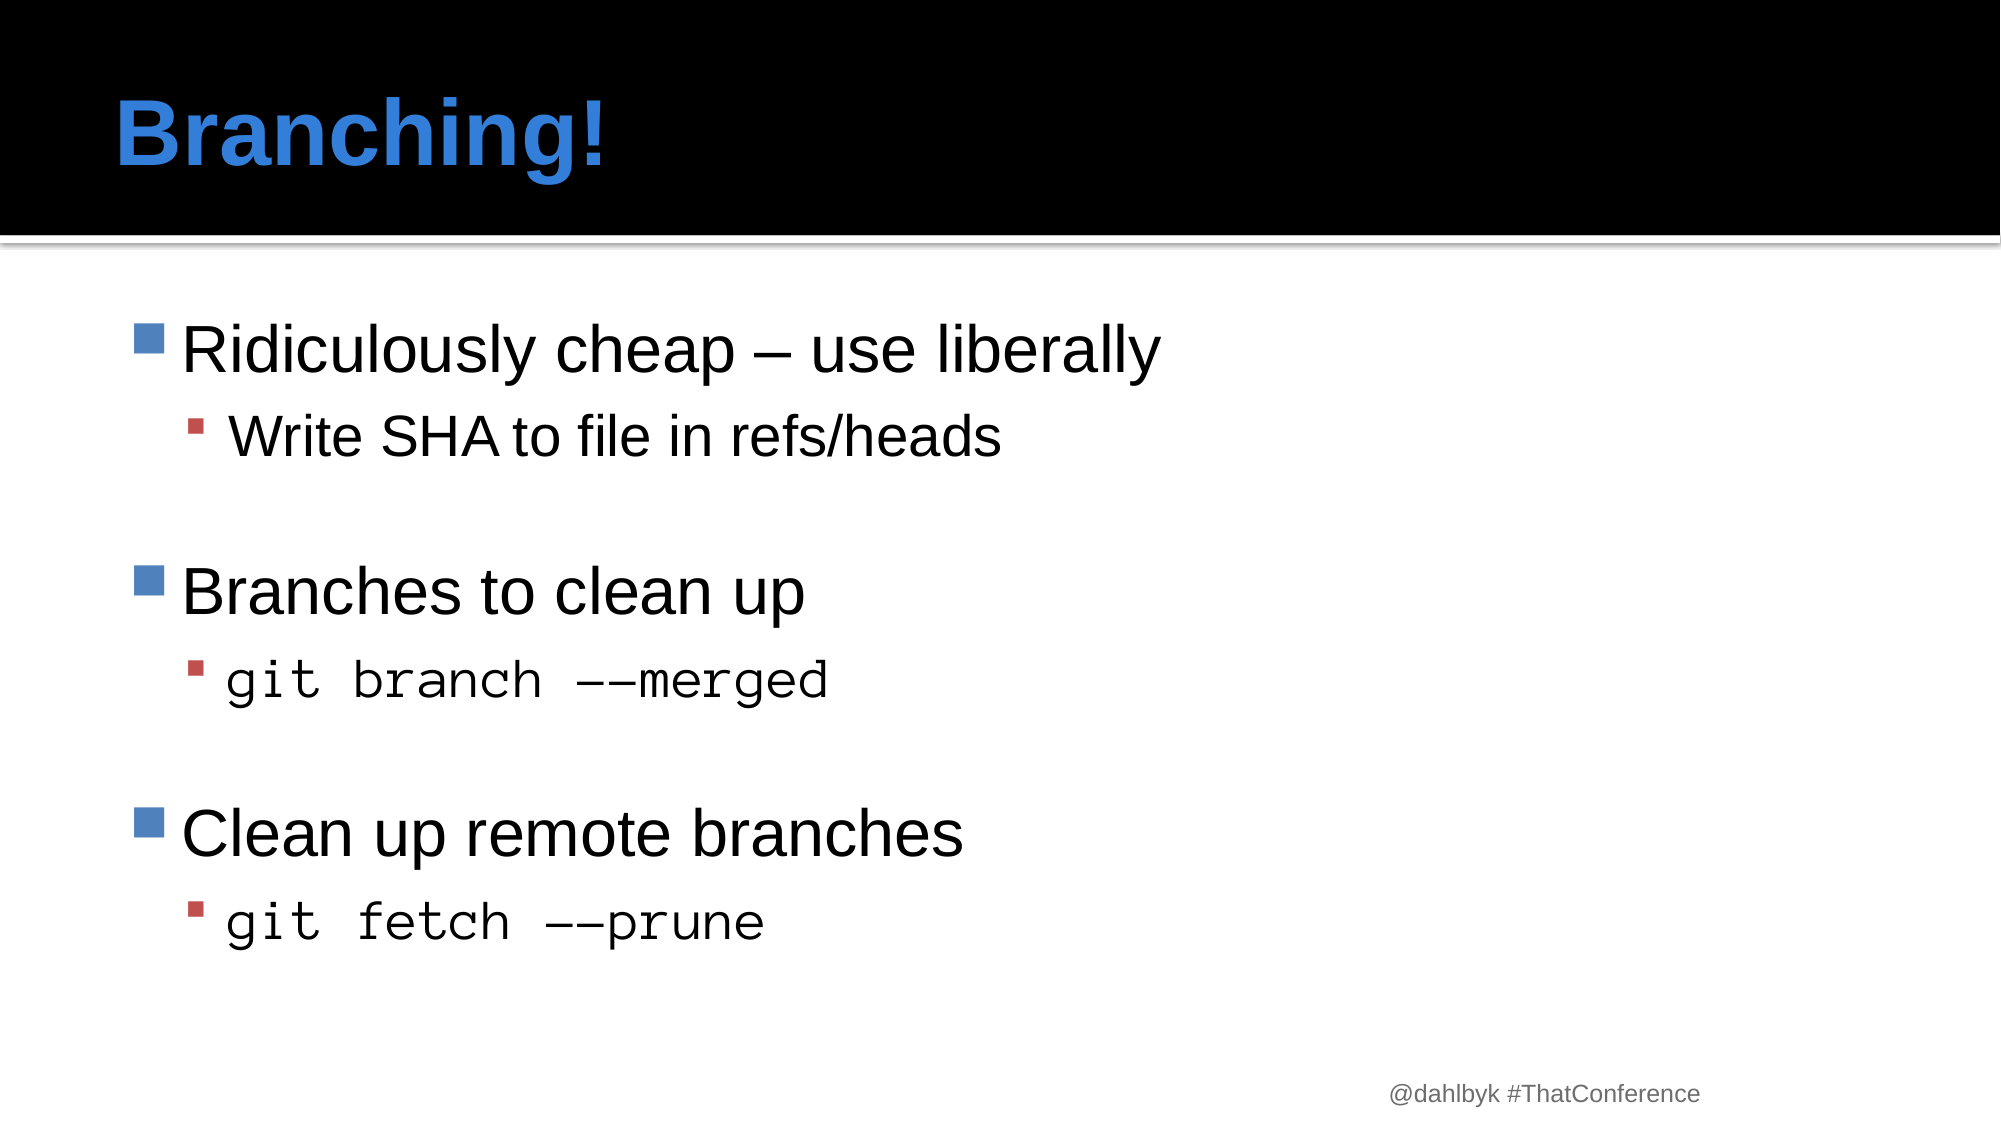

# Branching!
Ridiculously cheap – use liberally
Write SHA to file in refs/heads

Branches to clean up
git branch --merged

Clean up remote branches
git fetch --prune

@dahlbyk #ThatConference